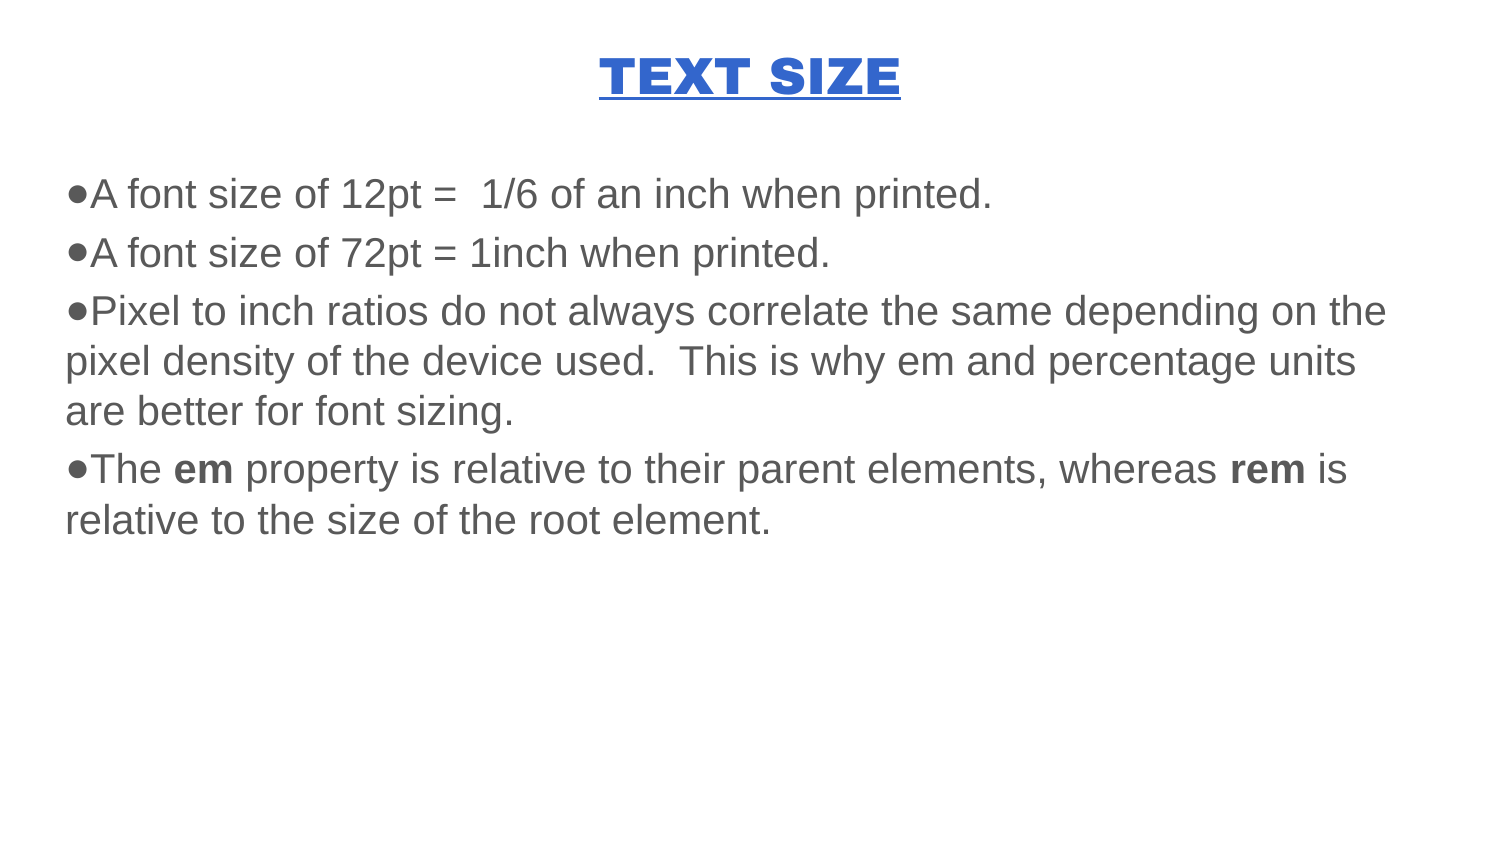

# TEXT SIZE
A font size of 12pt =  1/6 of an inch when printed.
A font size of 72pt = 1inch when printed.
Pixel to inch ratios do not always correlate the same depending on the pixel density of the device used.  This is why em and percentage units are better for font sizing.
The em property is relative to their parent elements, whereas rem is relative to the size of the root element.